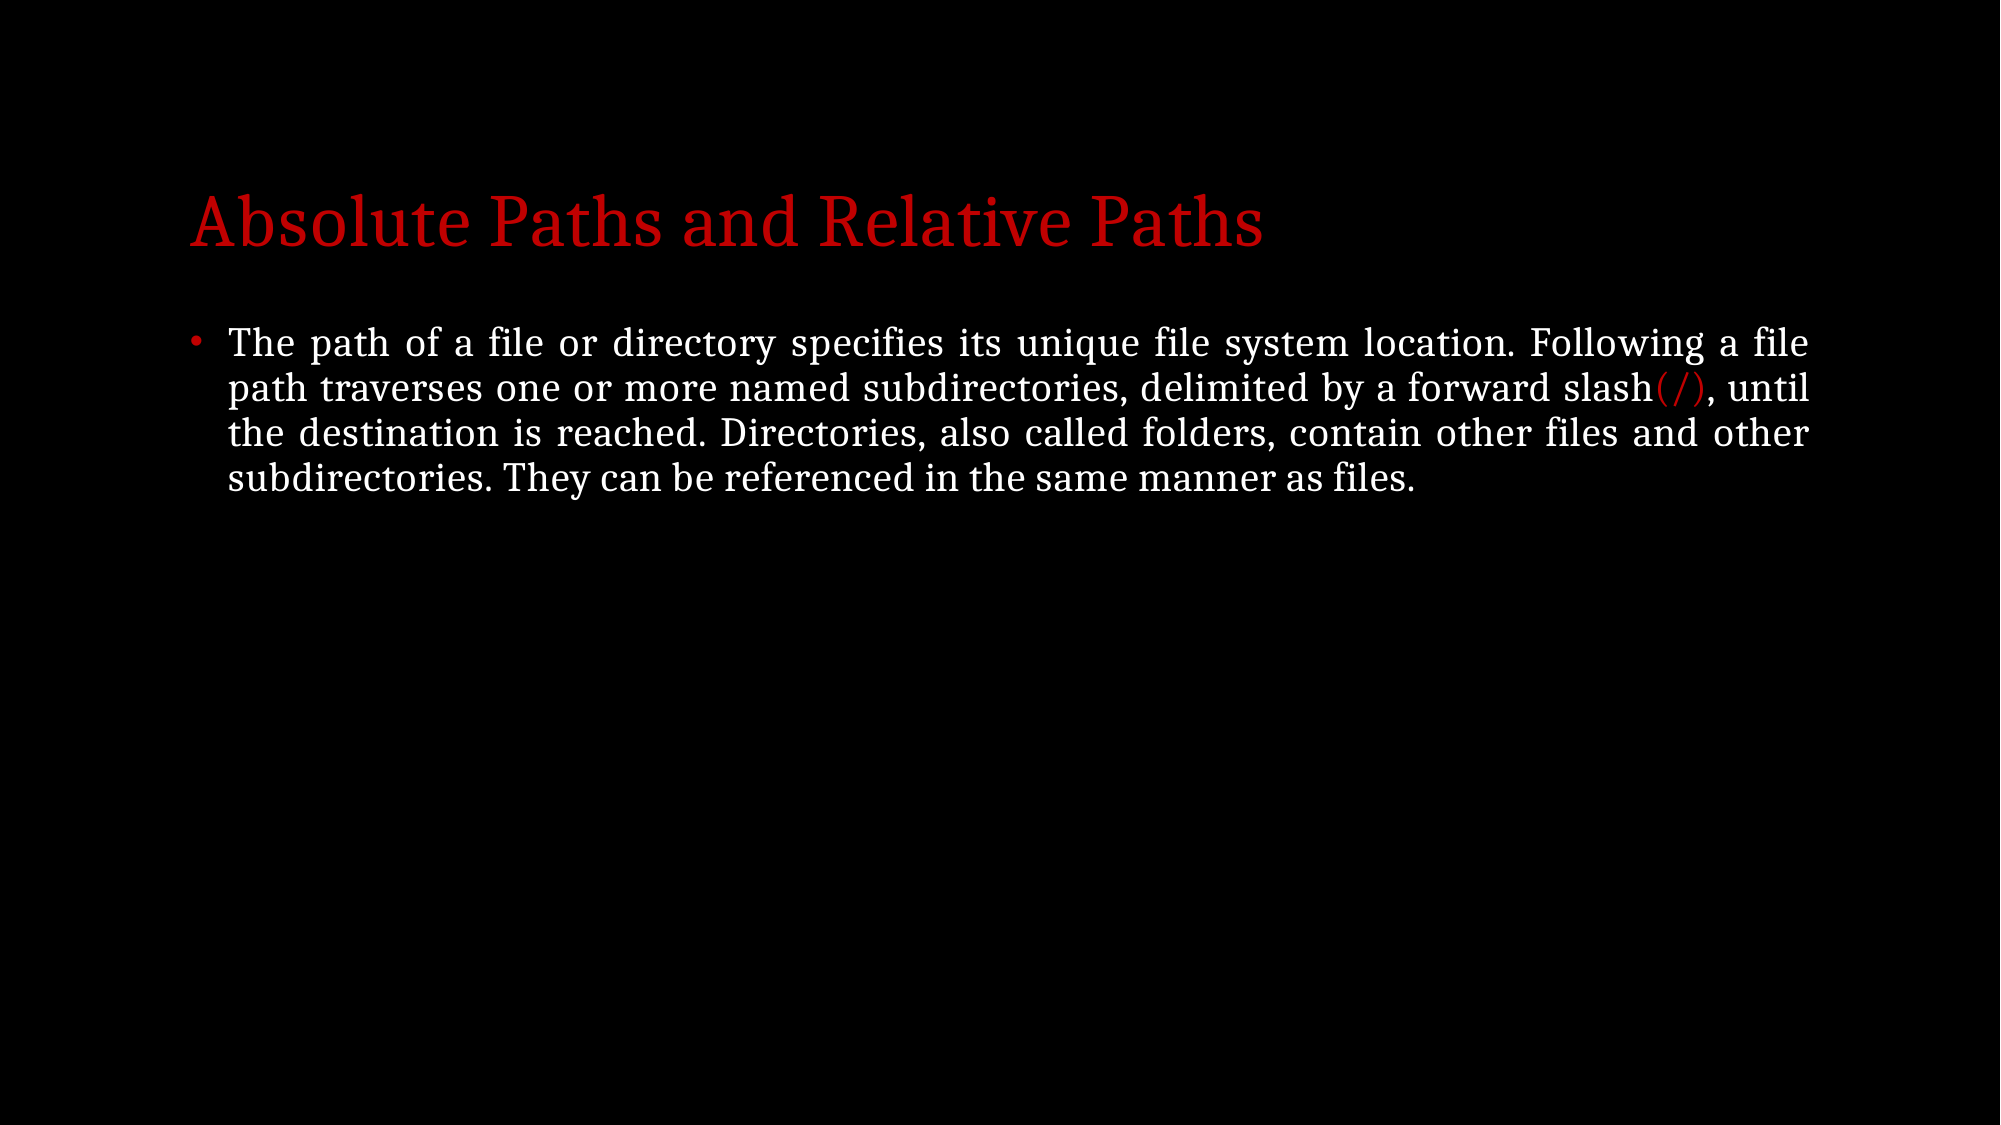

# Absolute Paths and Relative Paths
The path of a file or directory specifies its unique file system location. Following a file path traverses one or more named subdirectories, delimited by a forward slash(/), until the destination is reached. Directories, also called folders, contain other files and other subdirectories. They can be referenced in the same manner as files.